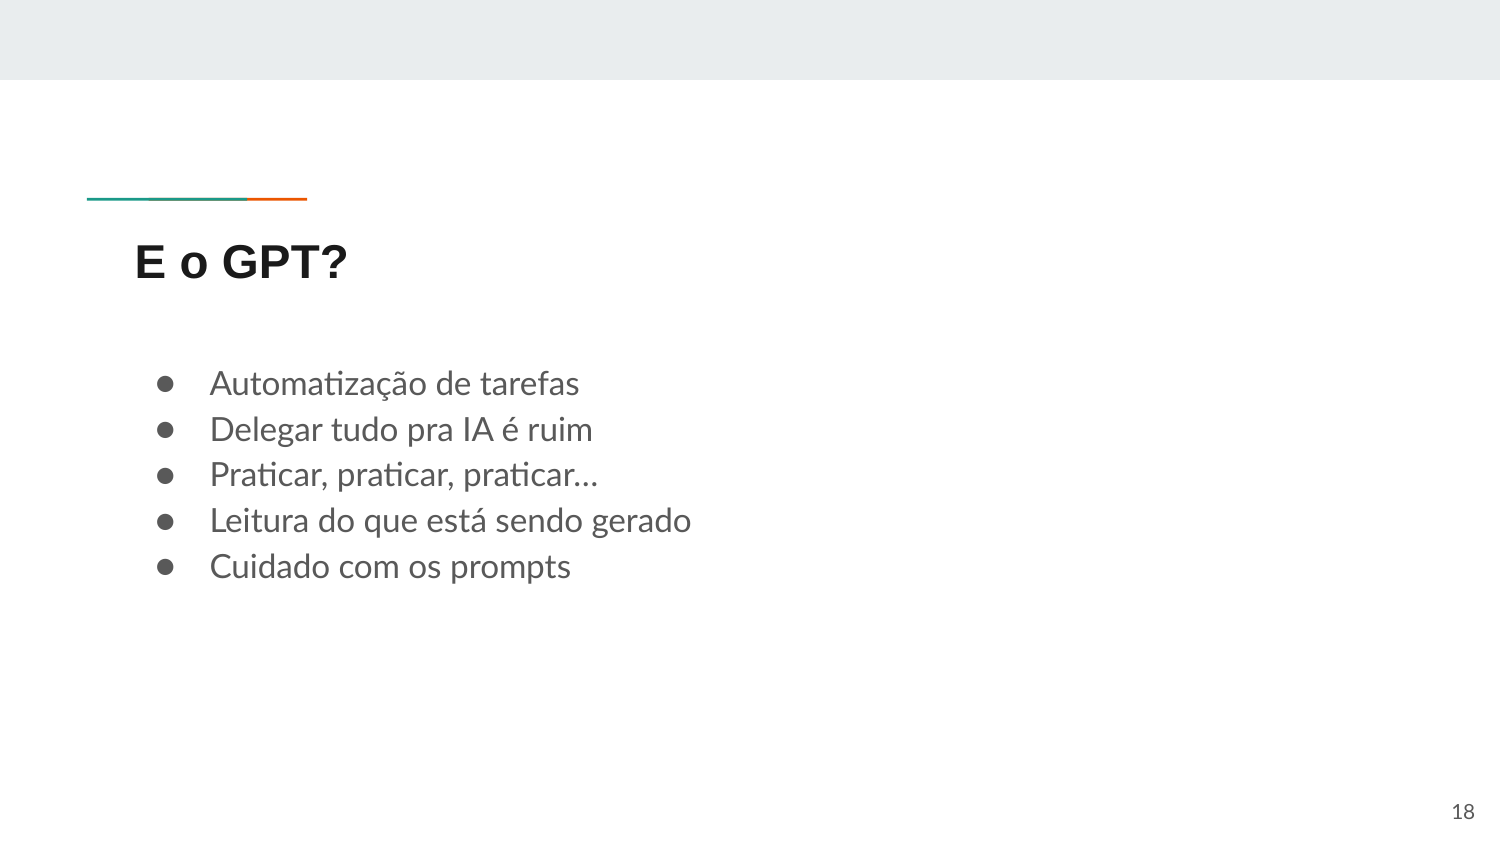

# E o GPT?
Automatização de tarefas
Delegar tudo pra IA é ruim
Praticar, praticar, praticar…
Leitura do que está sendo gerado
Cuidado com os prompts
18